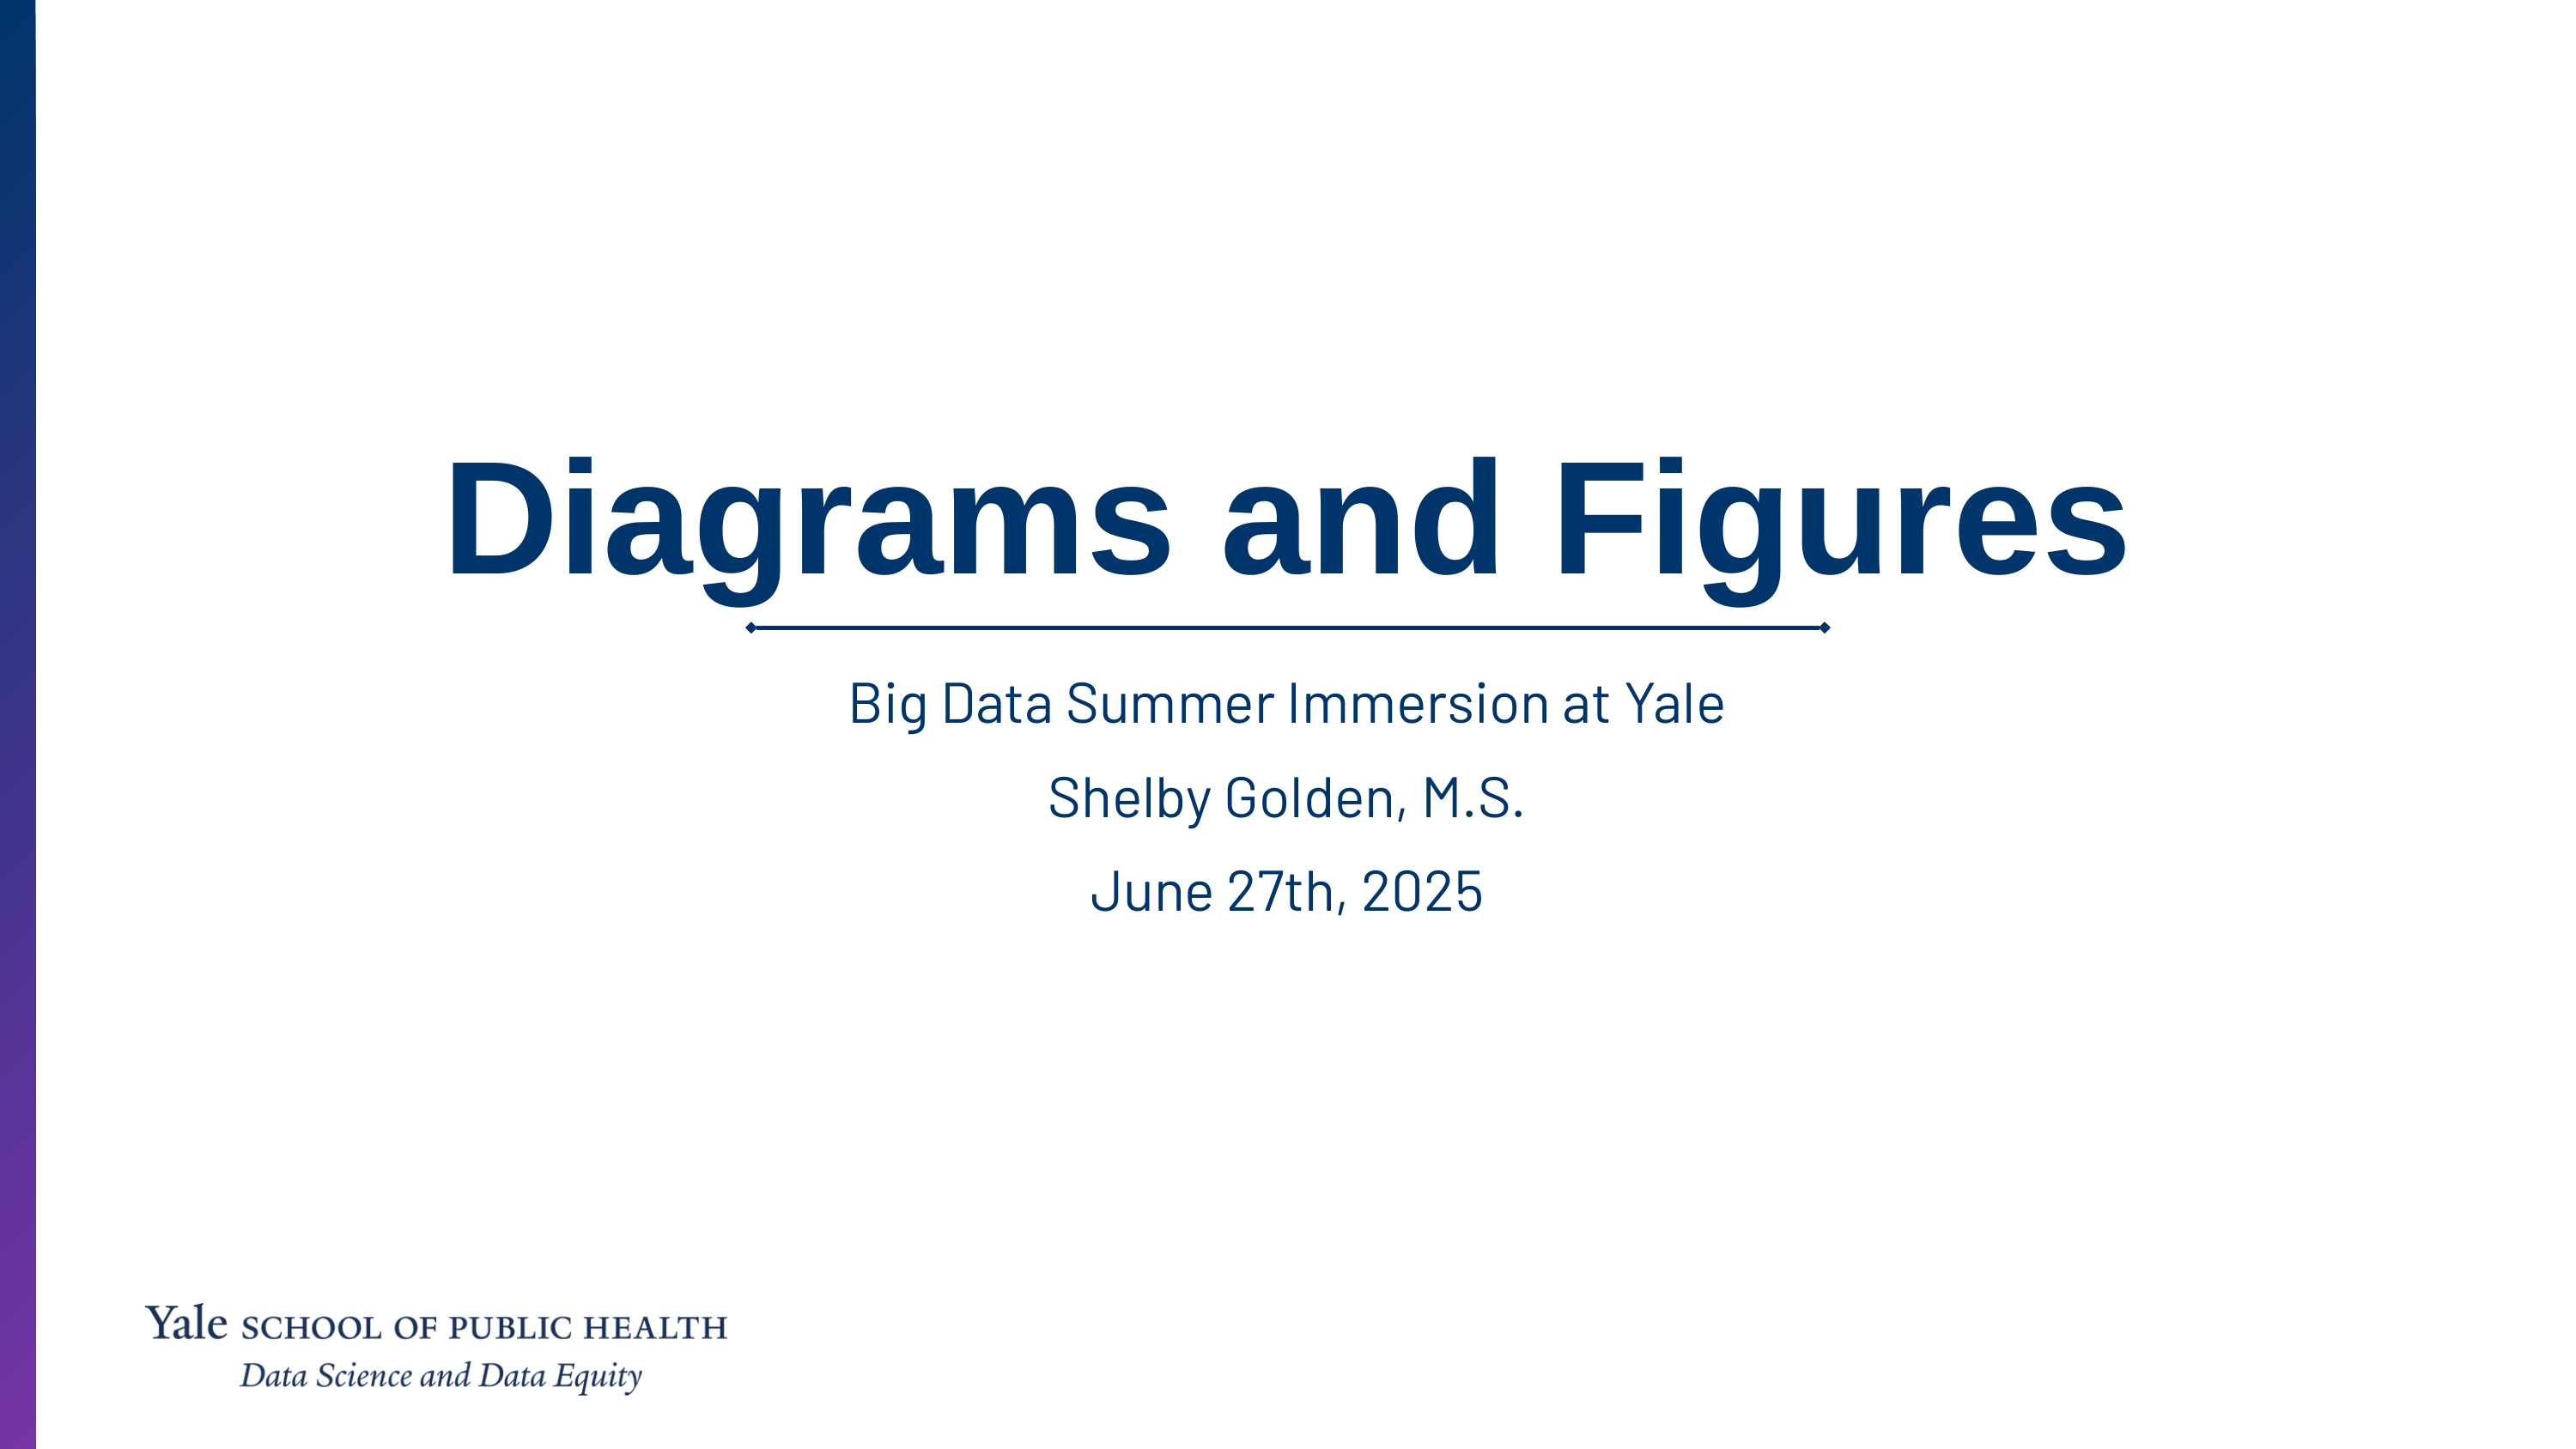

# Diagrams and Figures
Big Data Summer Immersion at Yale
Shelby Golden, M.S.
June 27th, 2025